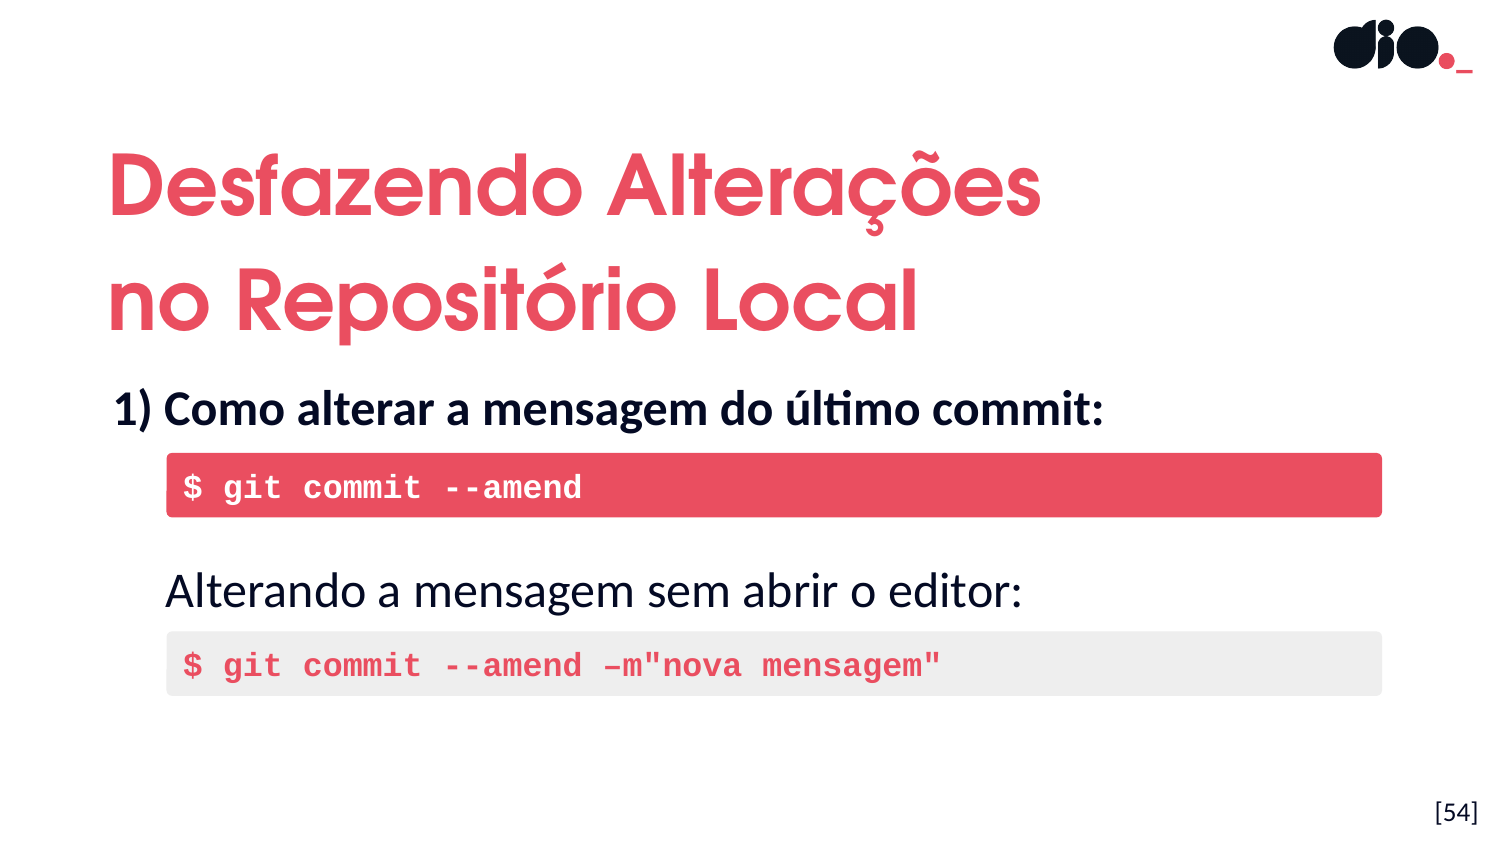

Desfazendo Alterações no Repositório Local
1) Como alterar a mensagem do último commit:
$ git commit --amend
Alterando a mensagem sem abrir o editor:
$ git commit --amend –m"nova mensagem"
[54]